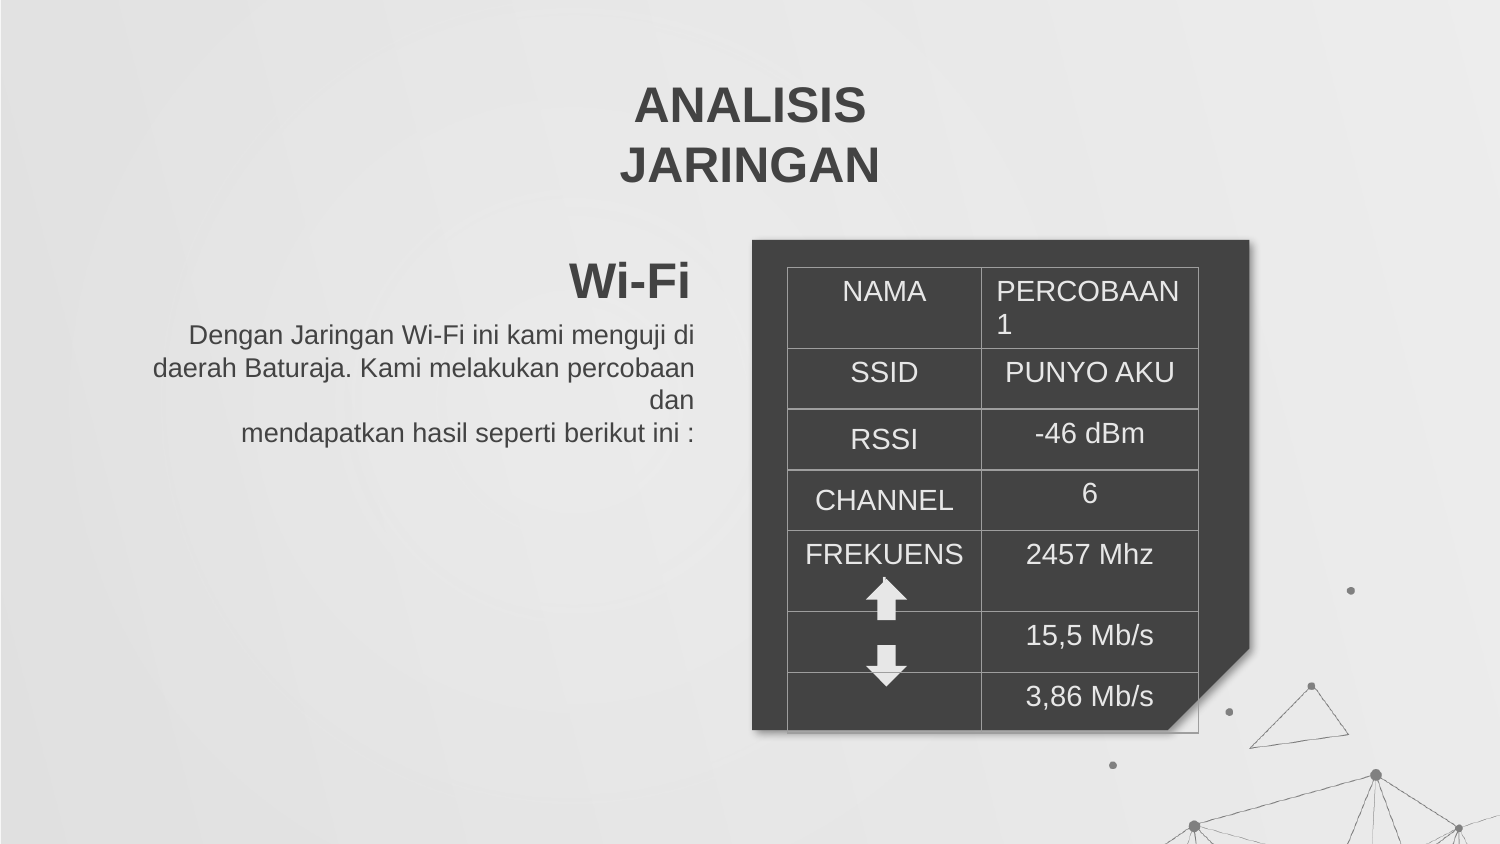

# ANALISIS JARINGAN

Wi-Fi
| NAMA | PERCOBAAN 1 |
| --- | --- |
| SSID | PUNYO AKU |
| RSSI | -46 dBm |
| CHANNEL | 6 |
| FREKUENSI | 2457 Mhz |
|  | 15,5 Mb/s |
|  | 3,86 Mb/s |
Dengan Jaringan Wi-Fi ini kami menguji di daerah Baturaja. Kami melakukan percobaan dan
mendapatkan hasil seperti berikut ini :